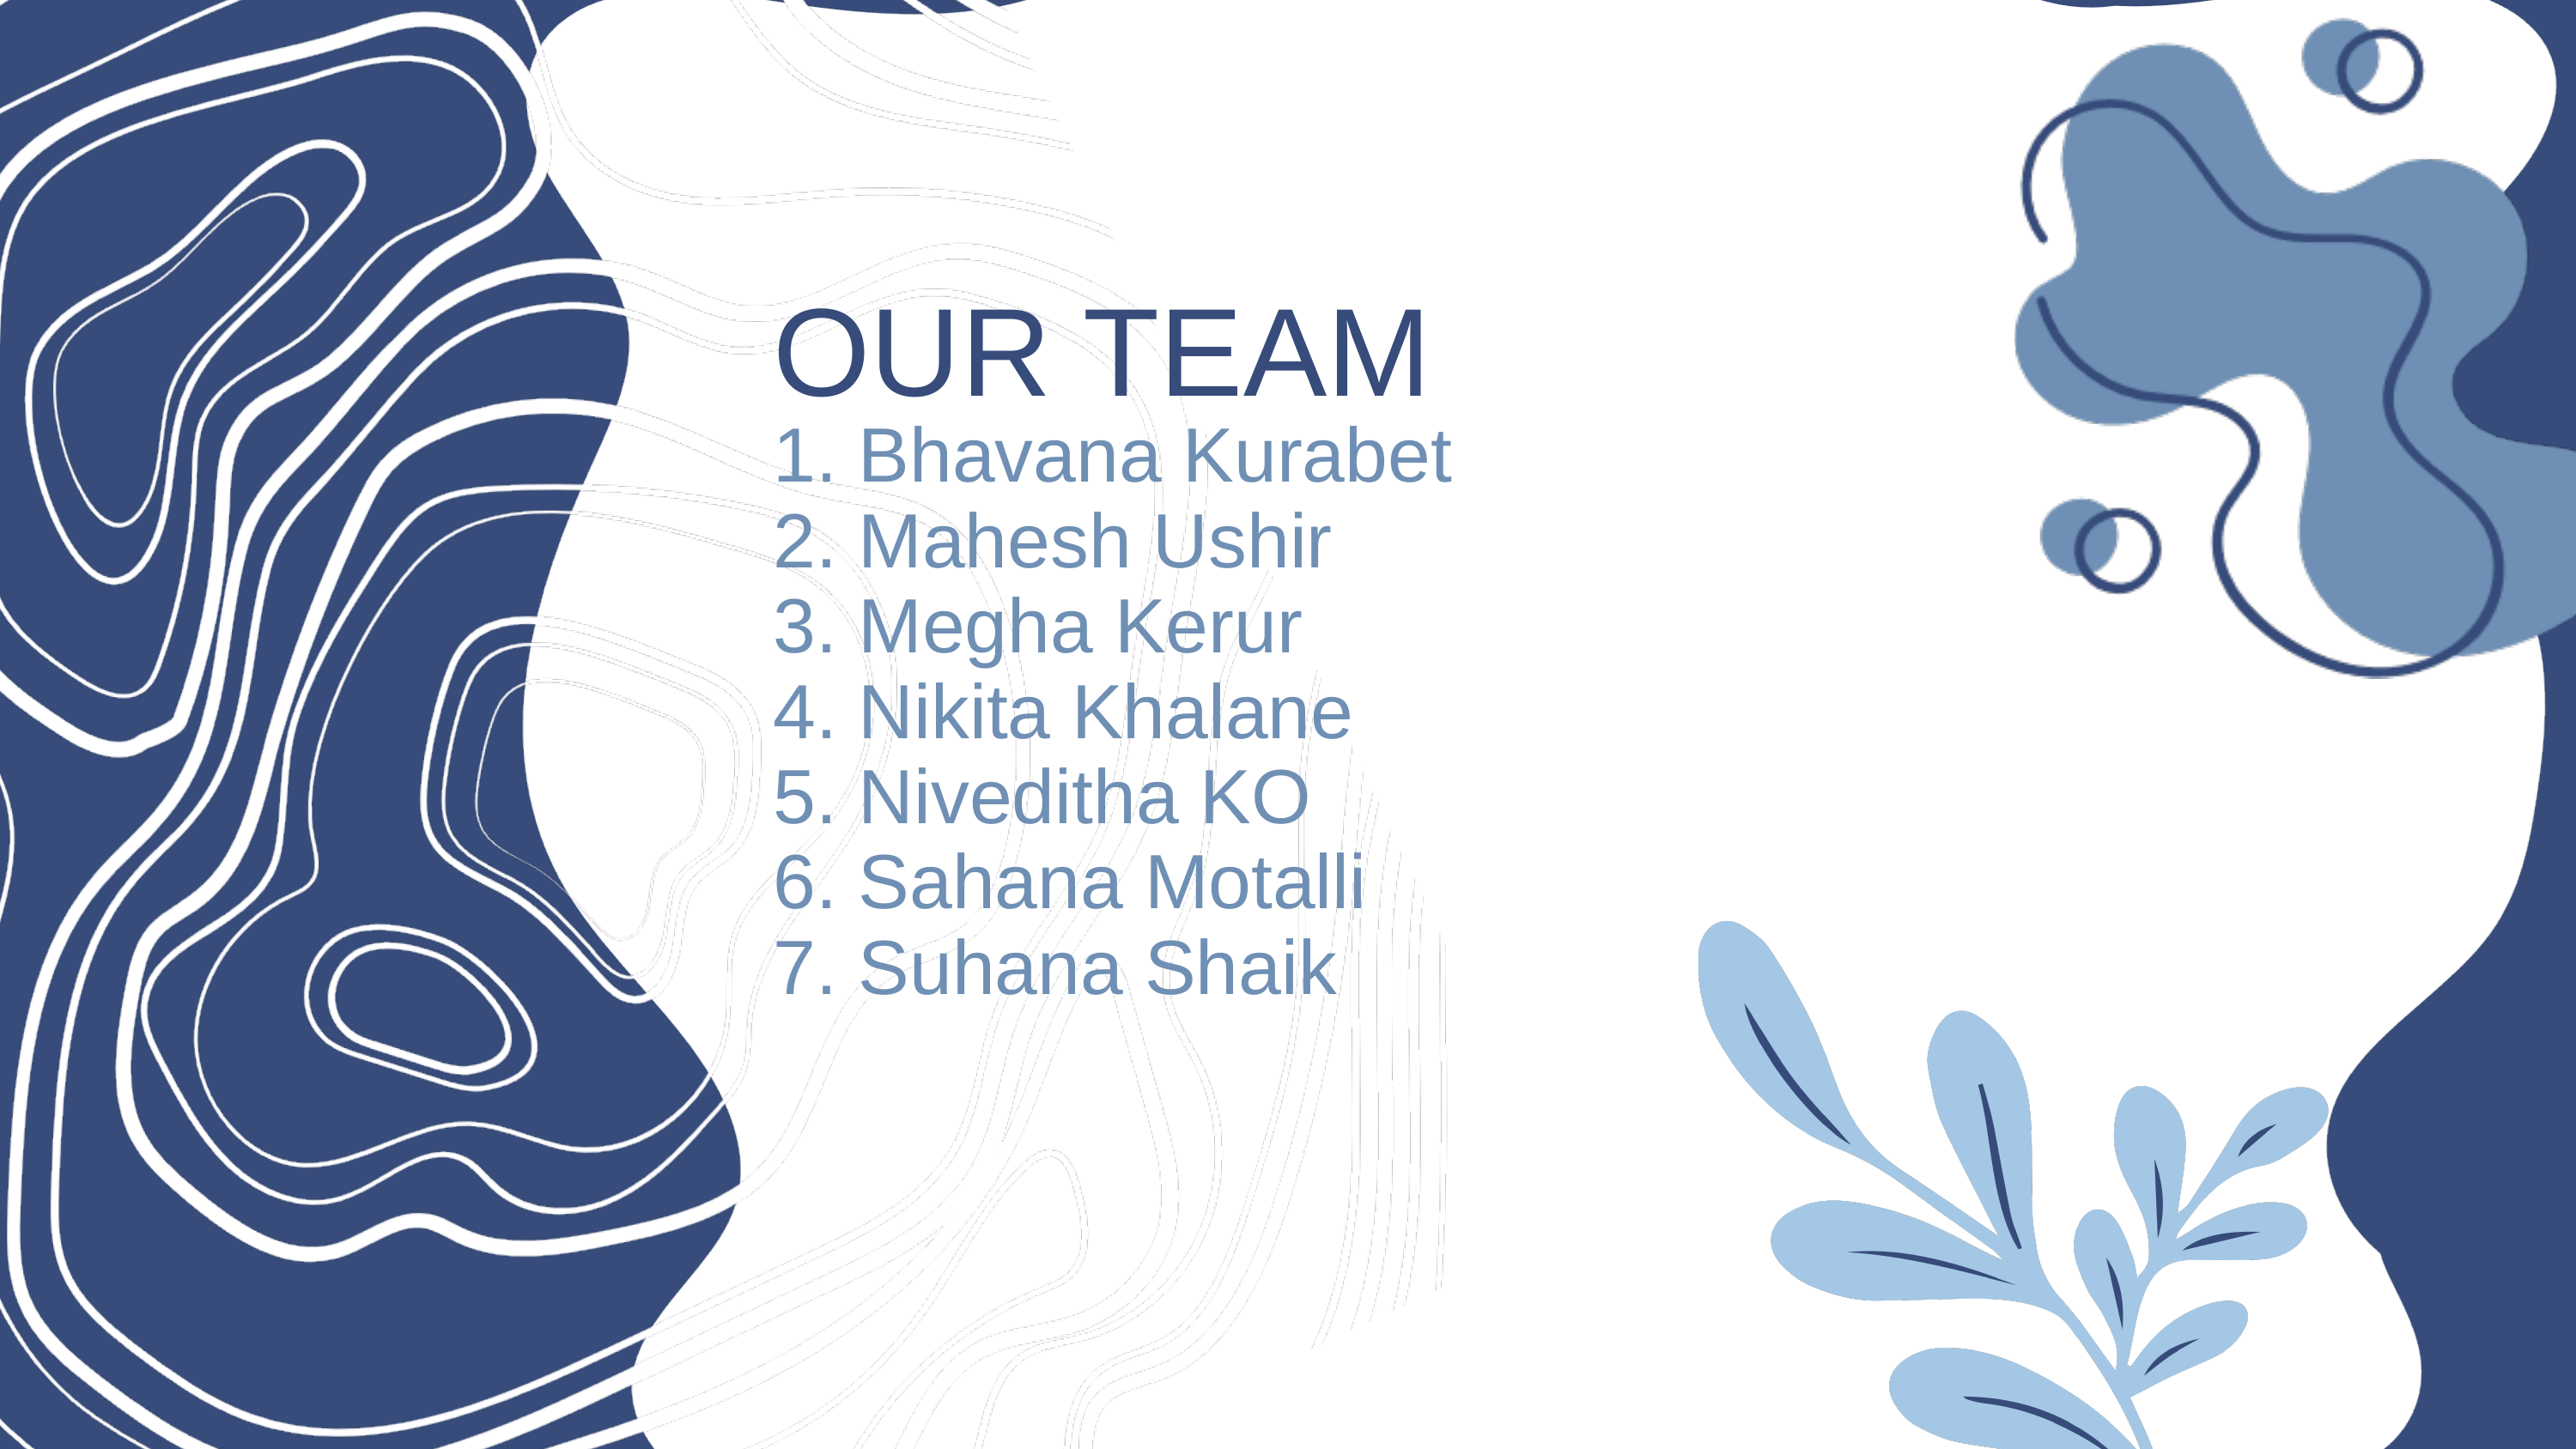

OUR TEAM
1. Bhavana Kurabet
2. Mahesh Ushir
3. Megha Kerur
4. Nikita Khalane
5. Niveditha KO
6. Sahana Motalli
7. Suhana Shaik